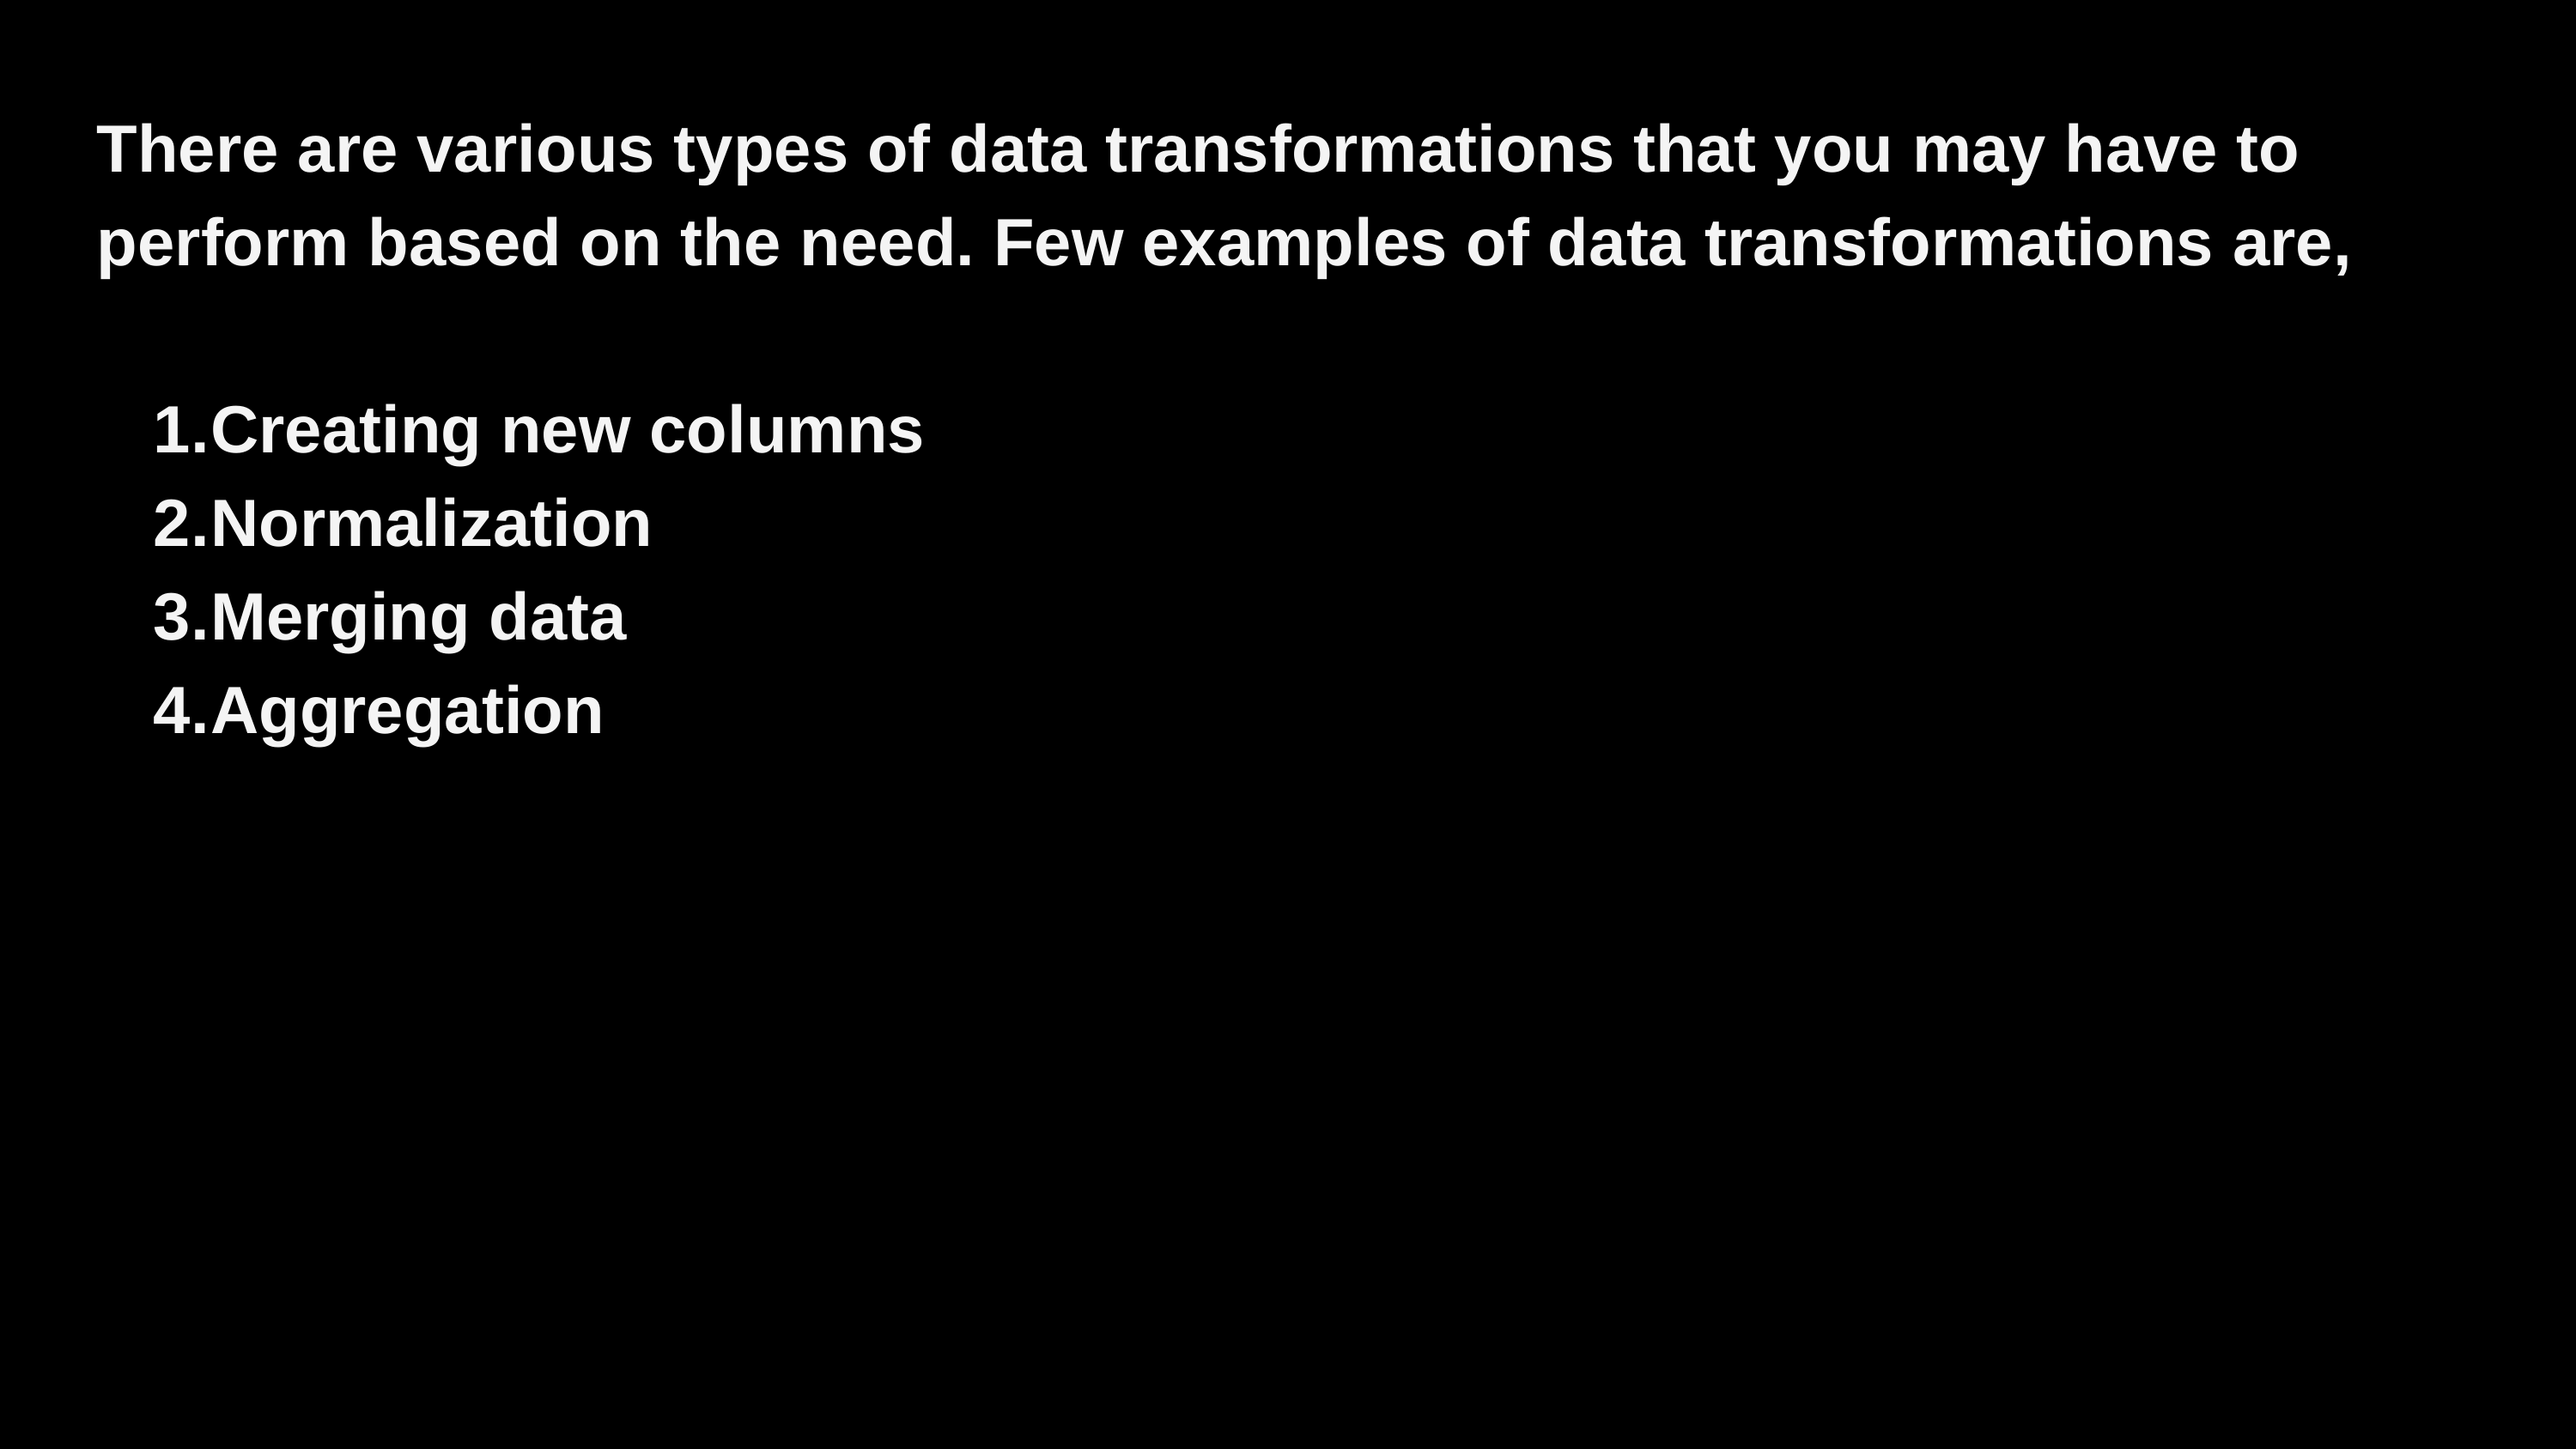

There are various types of data transformations that you may have to perform based on the need. Few examples of data transformations are,

Creating new columns
Normalization
Merging data
Aggregation